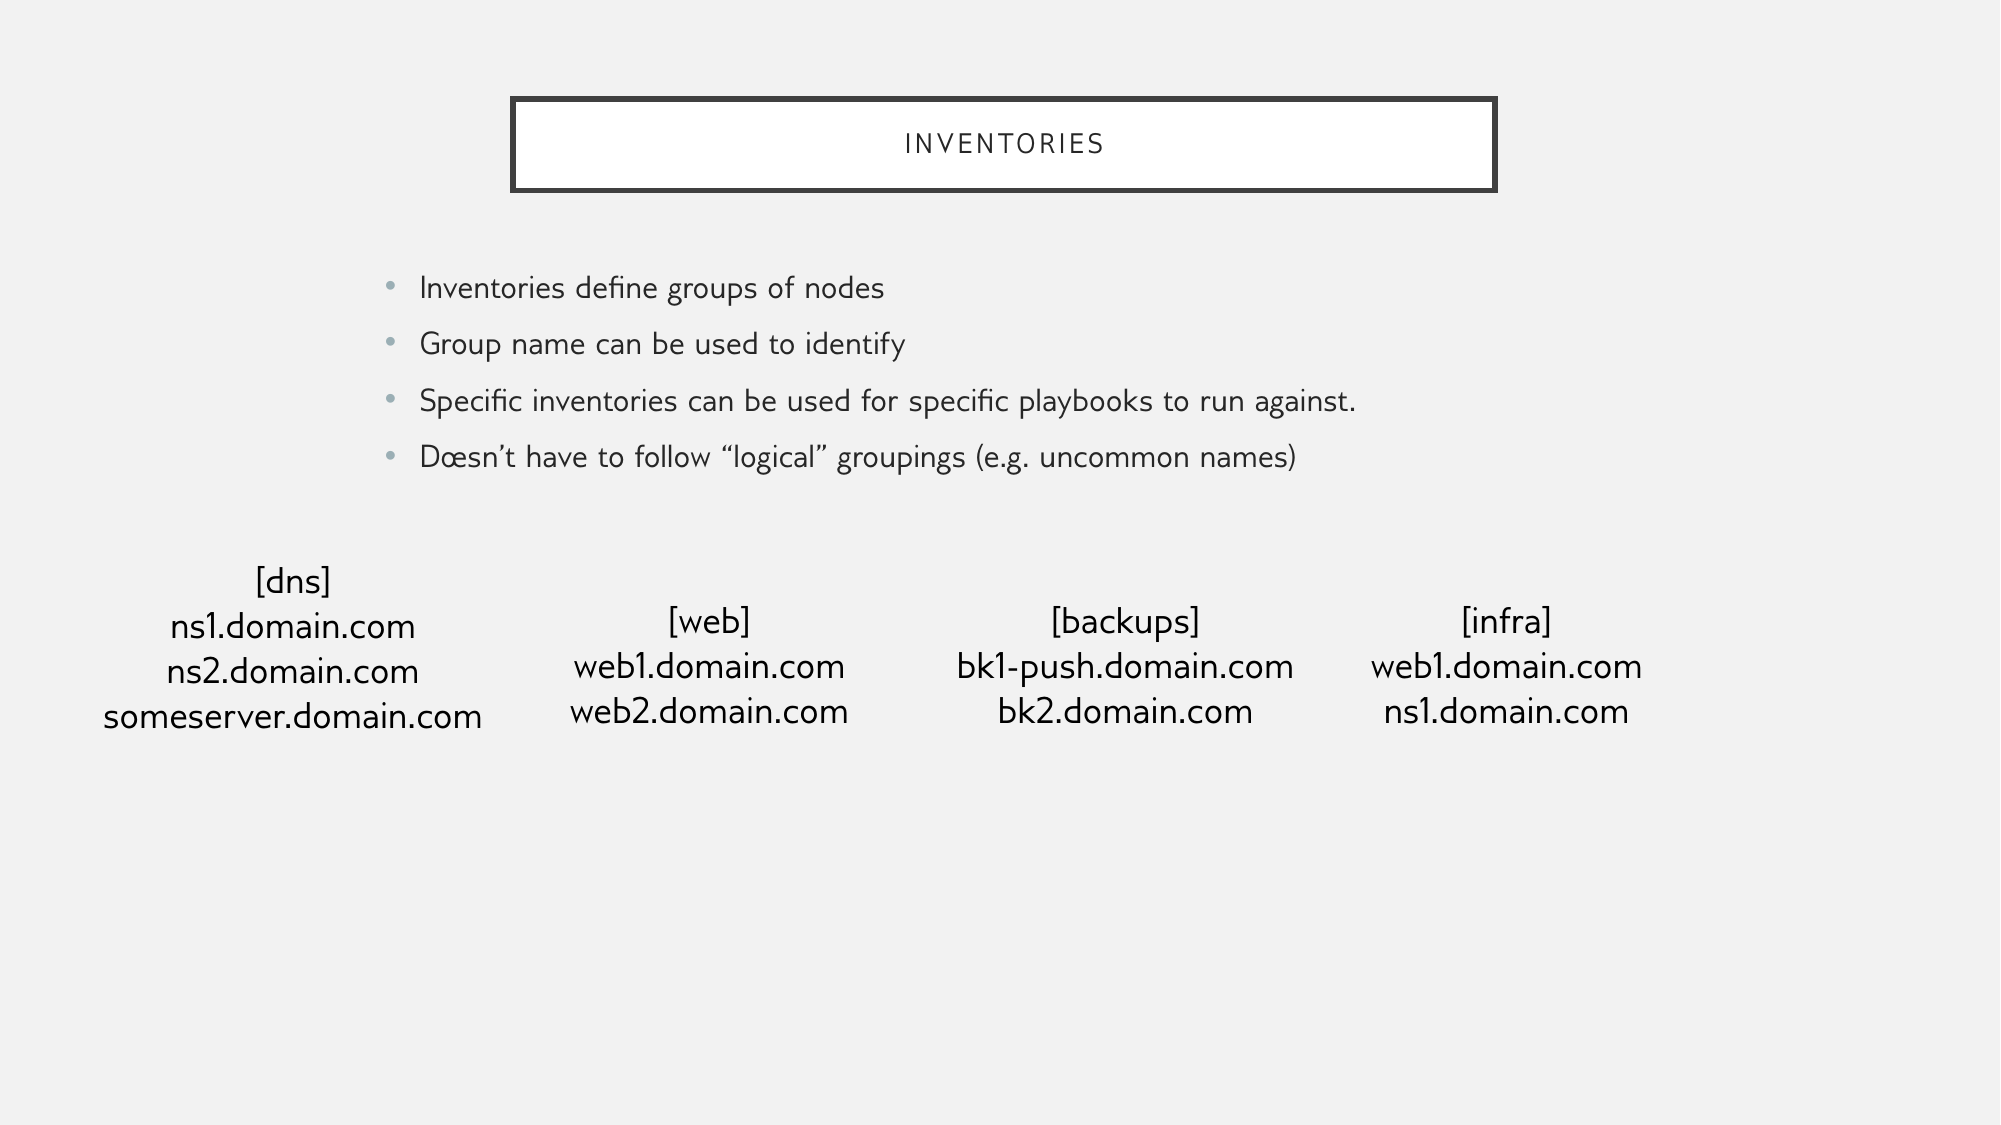

# inventories
Inventories define groups of nodes
Group name can be used to identify
Specific inventories can be used for specific playbooks to run against.
Doesn’t have to follow “logical” groupings (e.g. uncommon names)

[dns]
ns1.domain.com
ns2.domain.com
someserver.domain.com
[web]
web1.domain.com
web2.domain.com
[backups]
bk1-push.domain.com
bk2.domain.com
[infra]
web1.domain.com
ns1.domain.com